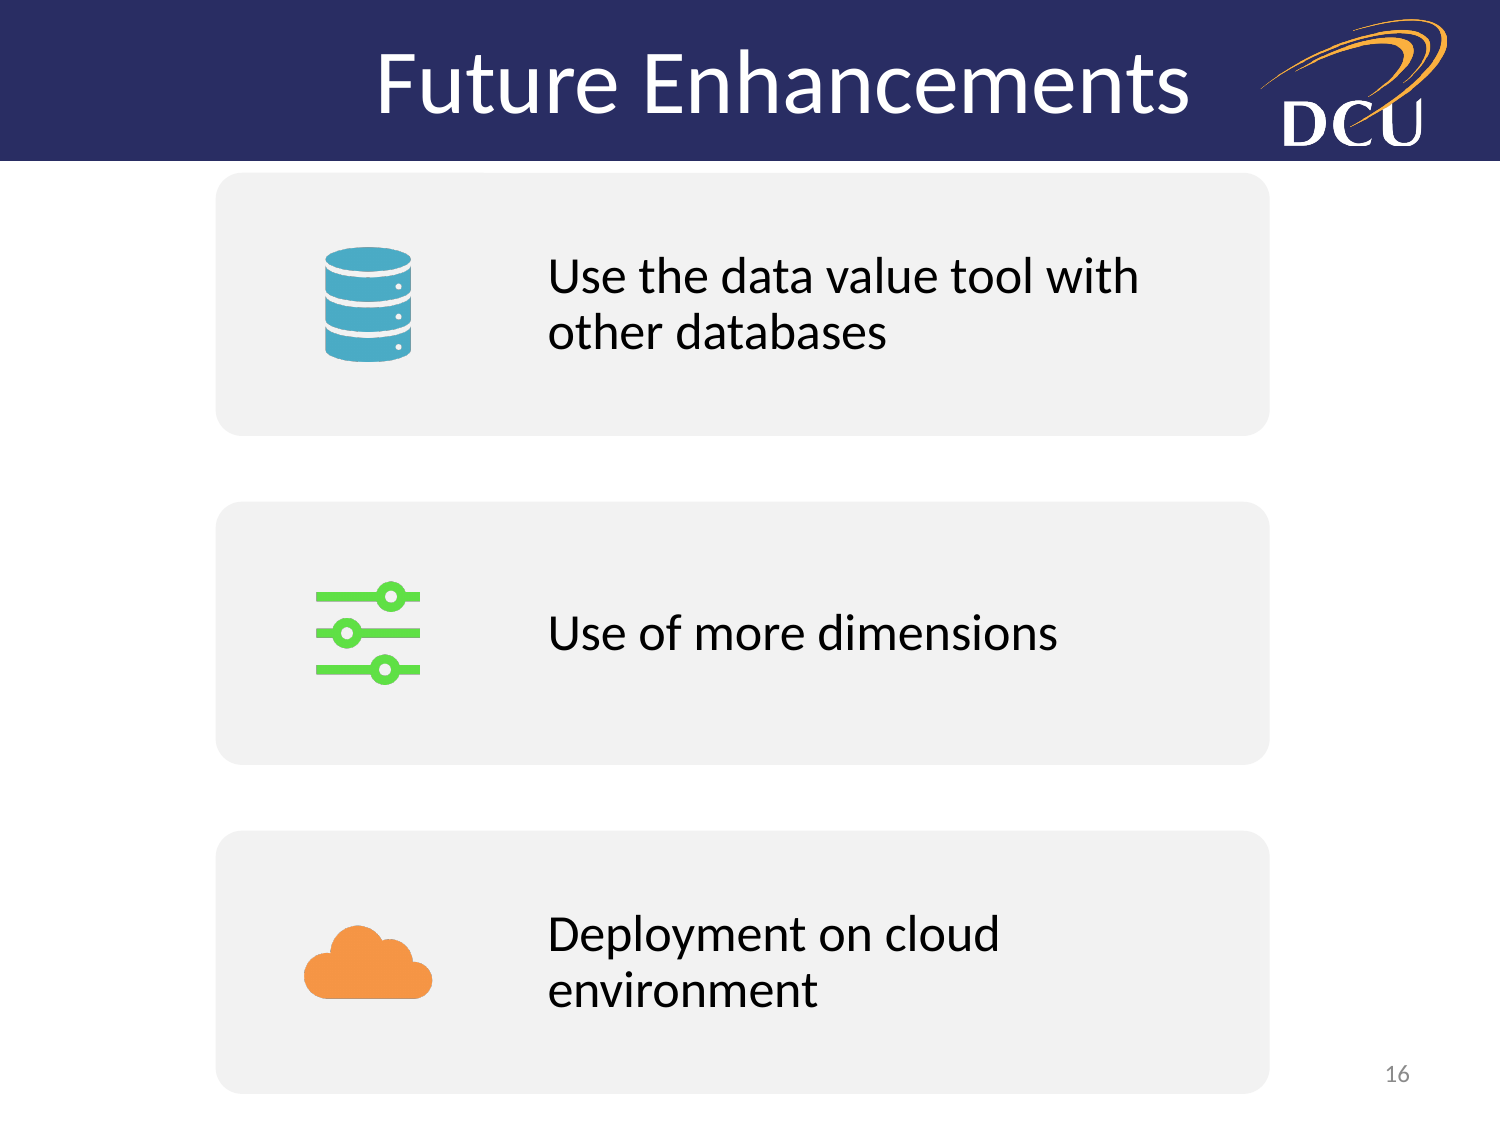

# Future Enhancements
Use the data value tool with other databases
Use of more dimensions
Deployment on cloud environment
16